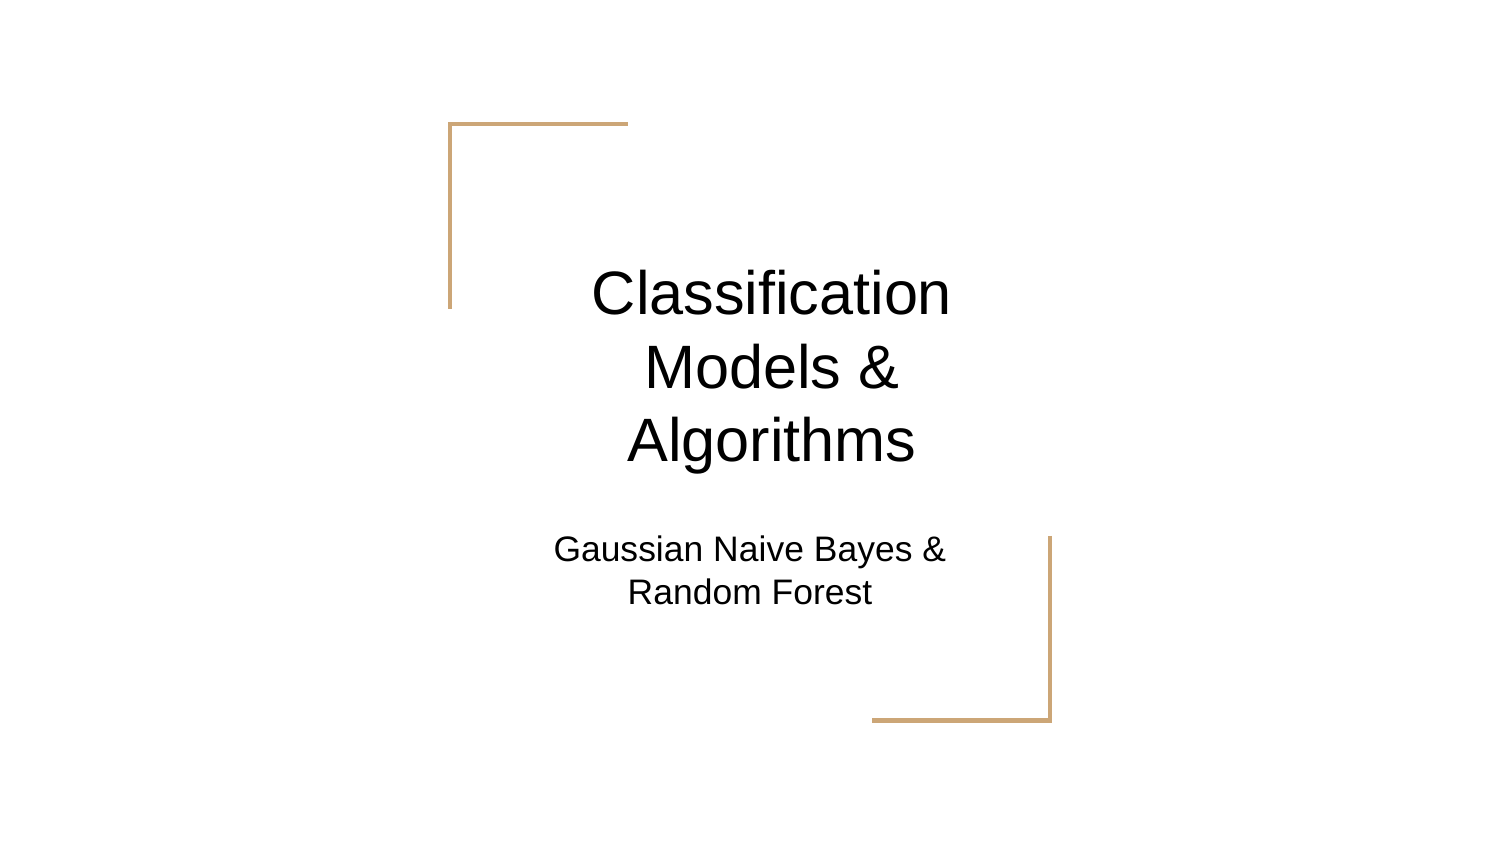

# Classification Models & Algorithms
Gaussian Naive Bayes & Random Forest